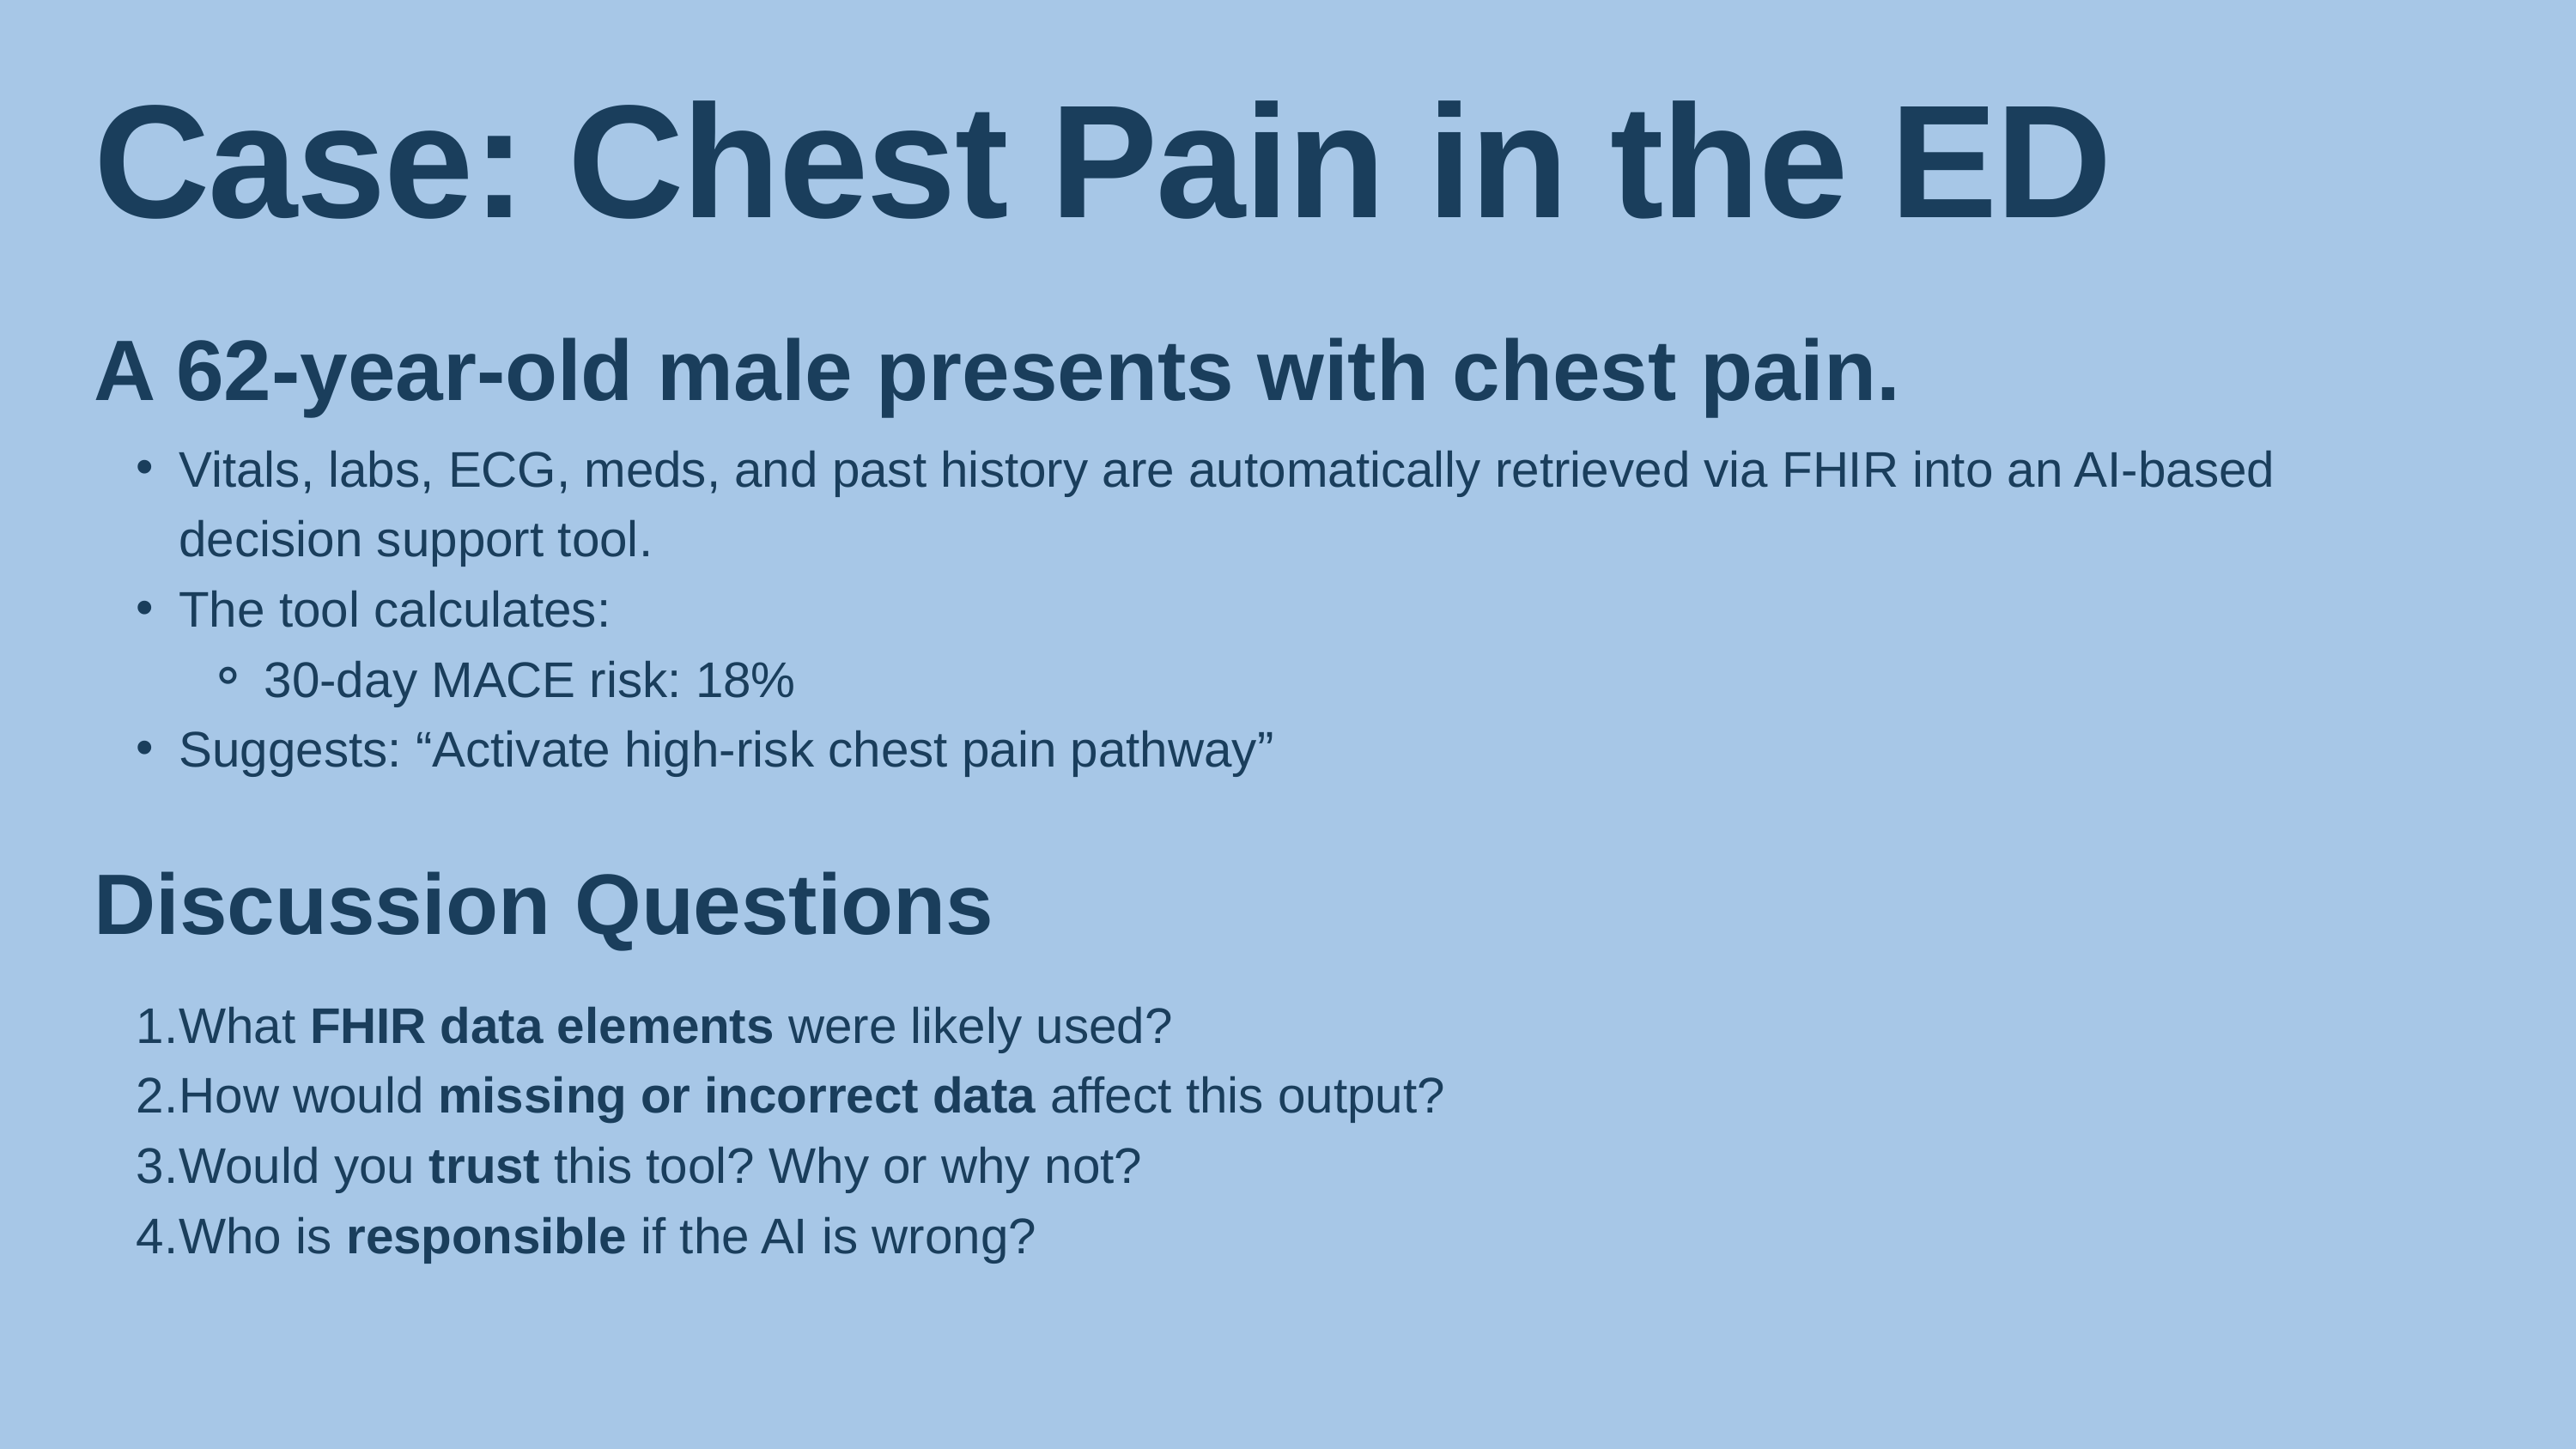

Case: Chest Pain in the ED
A 62-year-old male presents with chest pain.
Vitals, labs, ECG, meds, and past history are automatically retrieved via FHIR into an AI-based decision support tool.
The tool calculates:
30-day MACE risk: 18%
Suggests: “Activate high-risk chest pain pathway”

Discussion Questions
What FHIR data elements were likely used?
How would missing or incorrect data affect this output?
Would you trust this tool? Why or why not?
Who is responsible if the AI is wrong?